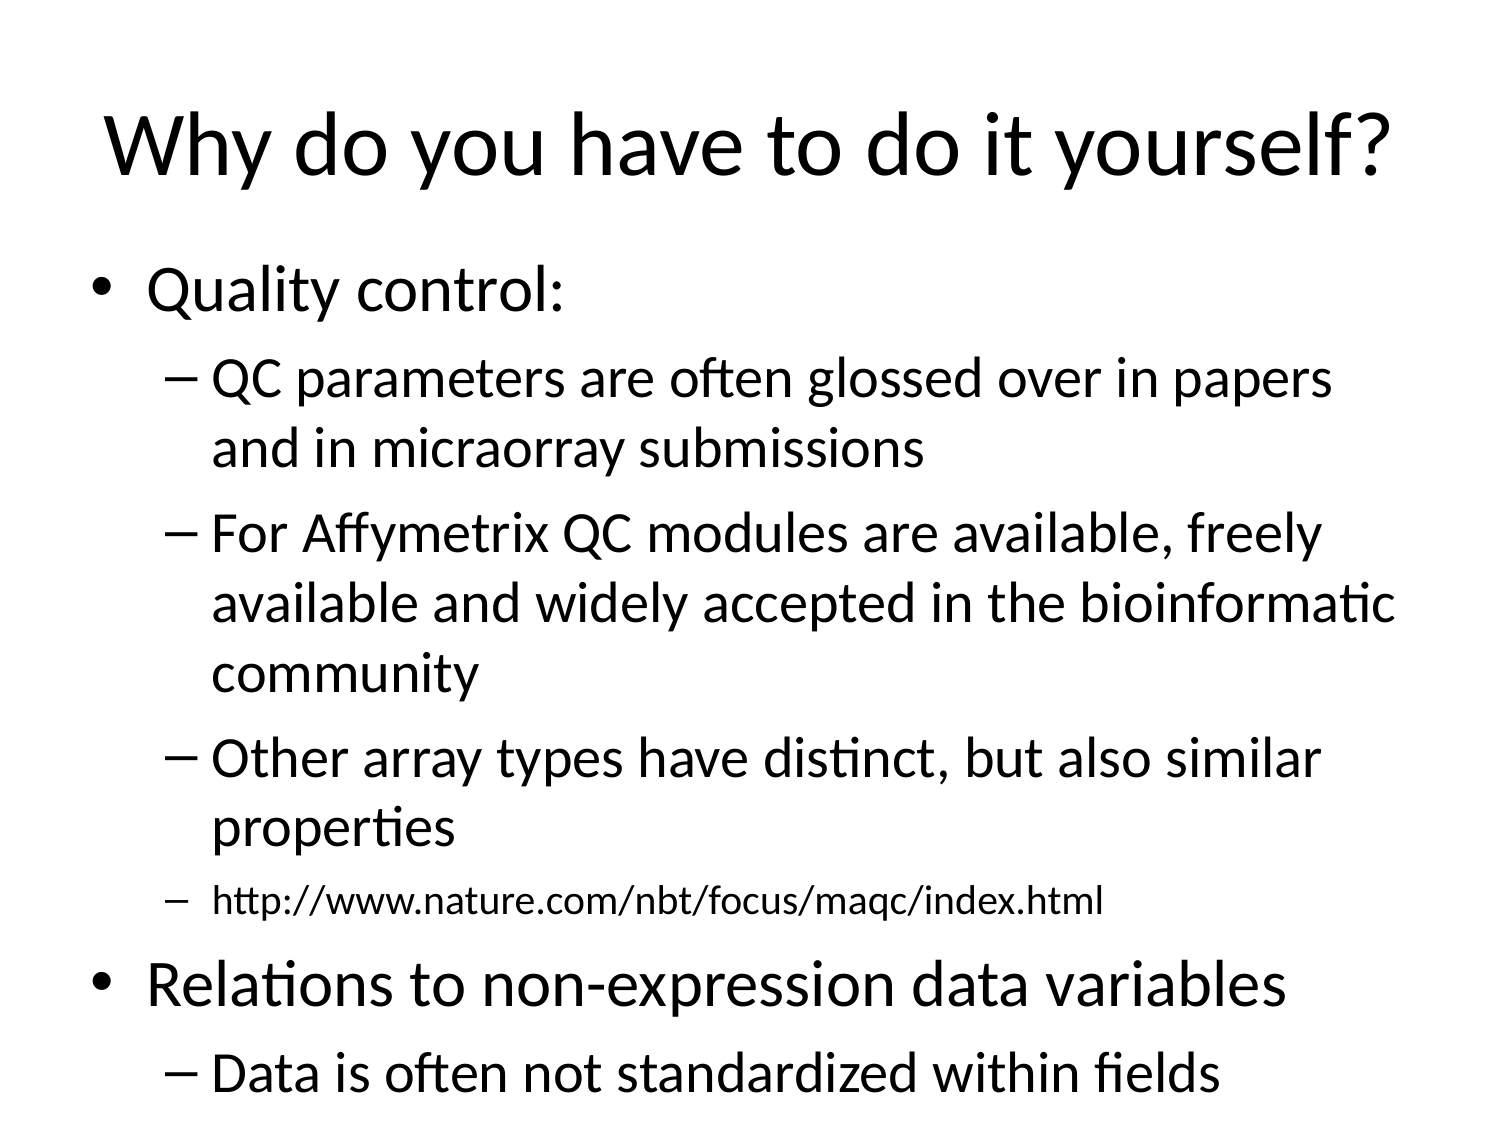

# Why do you have to do it yourself?
Quality control:
QC parameters are often glossed over in papers and in micraorray submissions
For Affymetrix QC modules are available, freely available and widely accepted in the bioinformatic community
Other array types have distinct, but also similar properties
http://www.nature.com/nbt/focus/maqc/index.html
Relations to non-expression data variables
Data is often not standardized within fields
Potentially irrelevant across fields